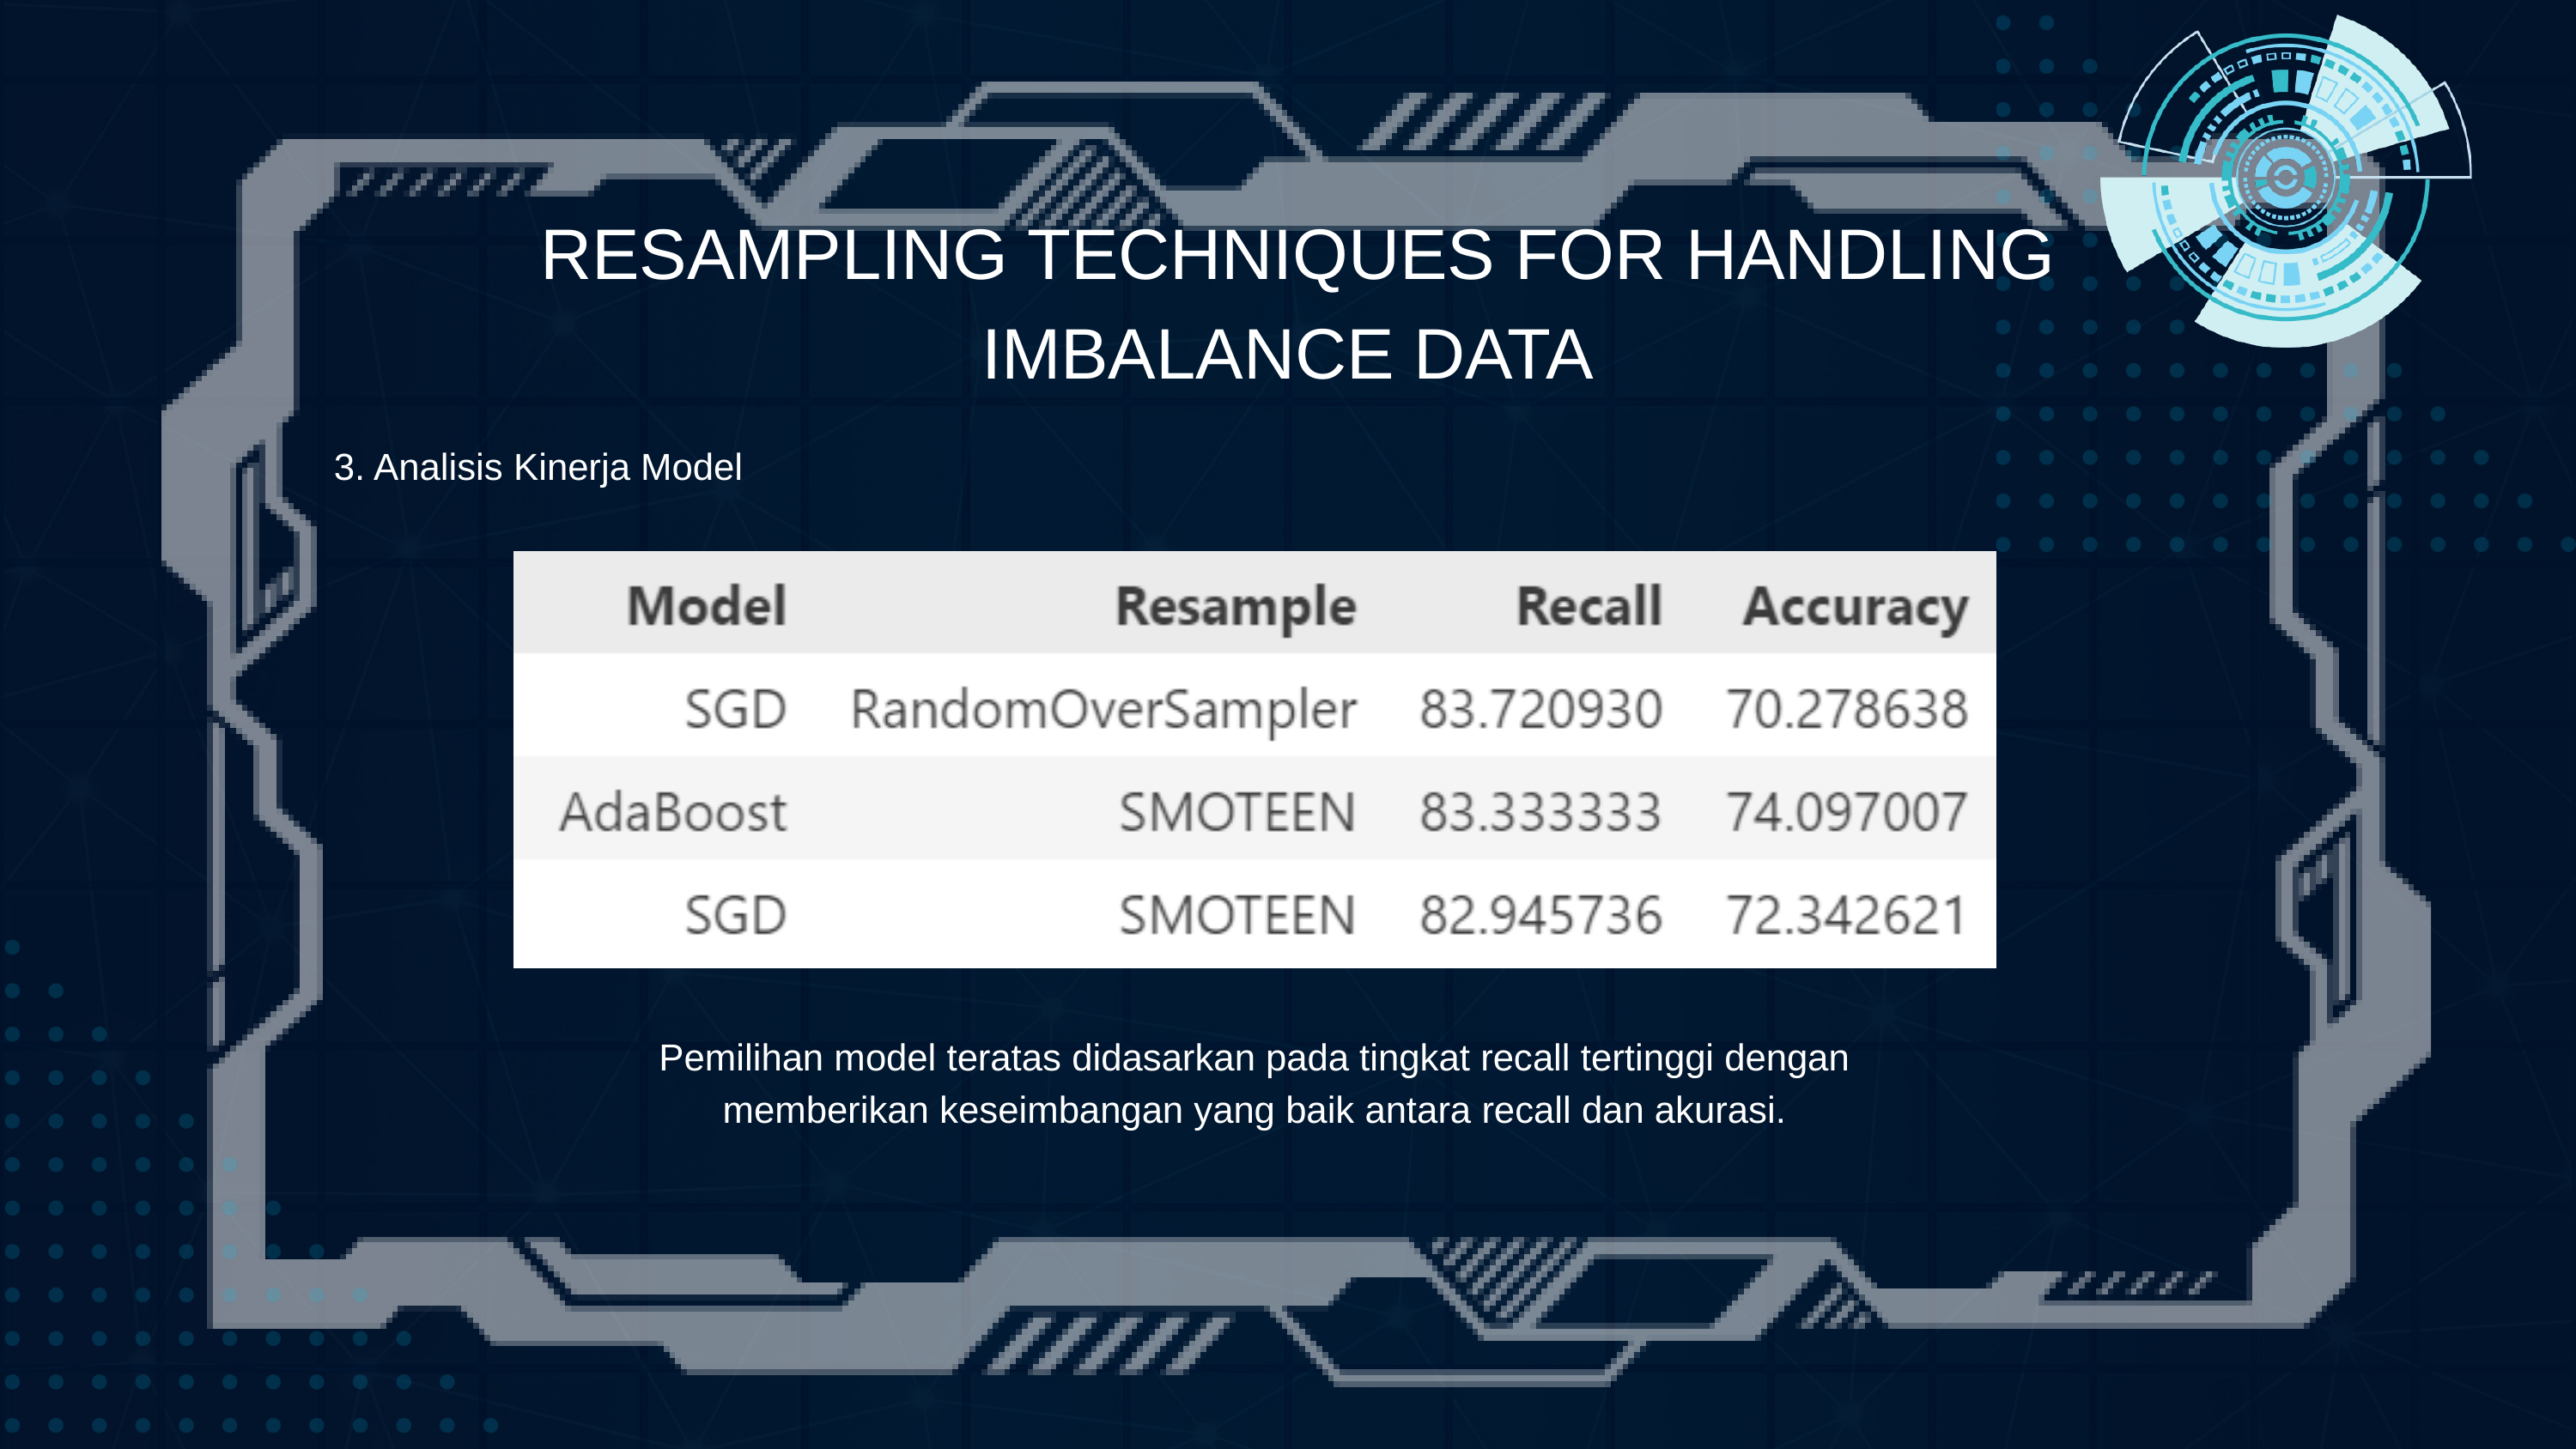

RESAMPLING TECHNIQUES FOR HANDLING IMBALANCE DATA

3. Analisis Kinerja Model

Pemilihan model teratas didasarkan pada tingkat recall tertinggi dengan memberikan keseimbangan yang baik antara recall dan akurasi.